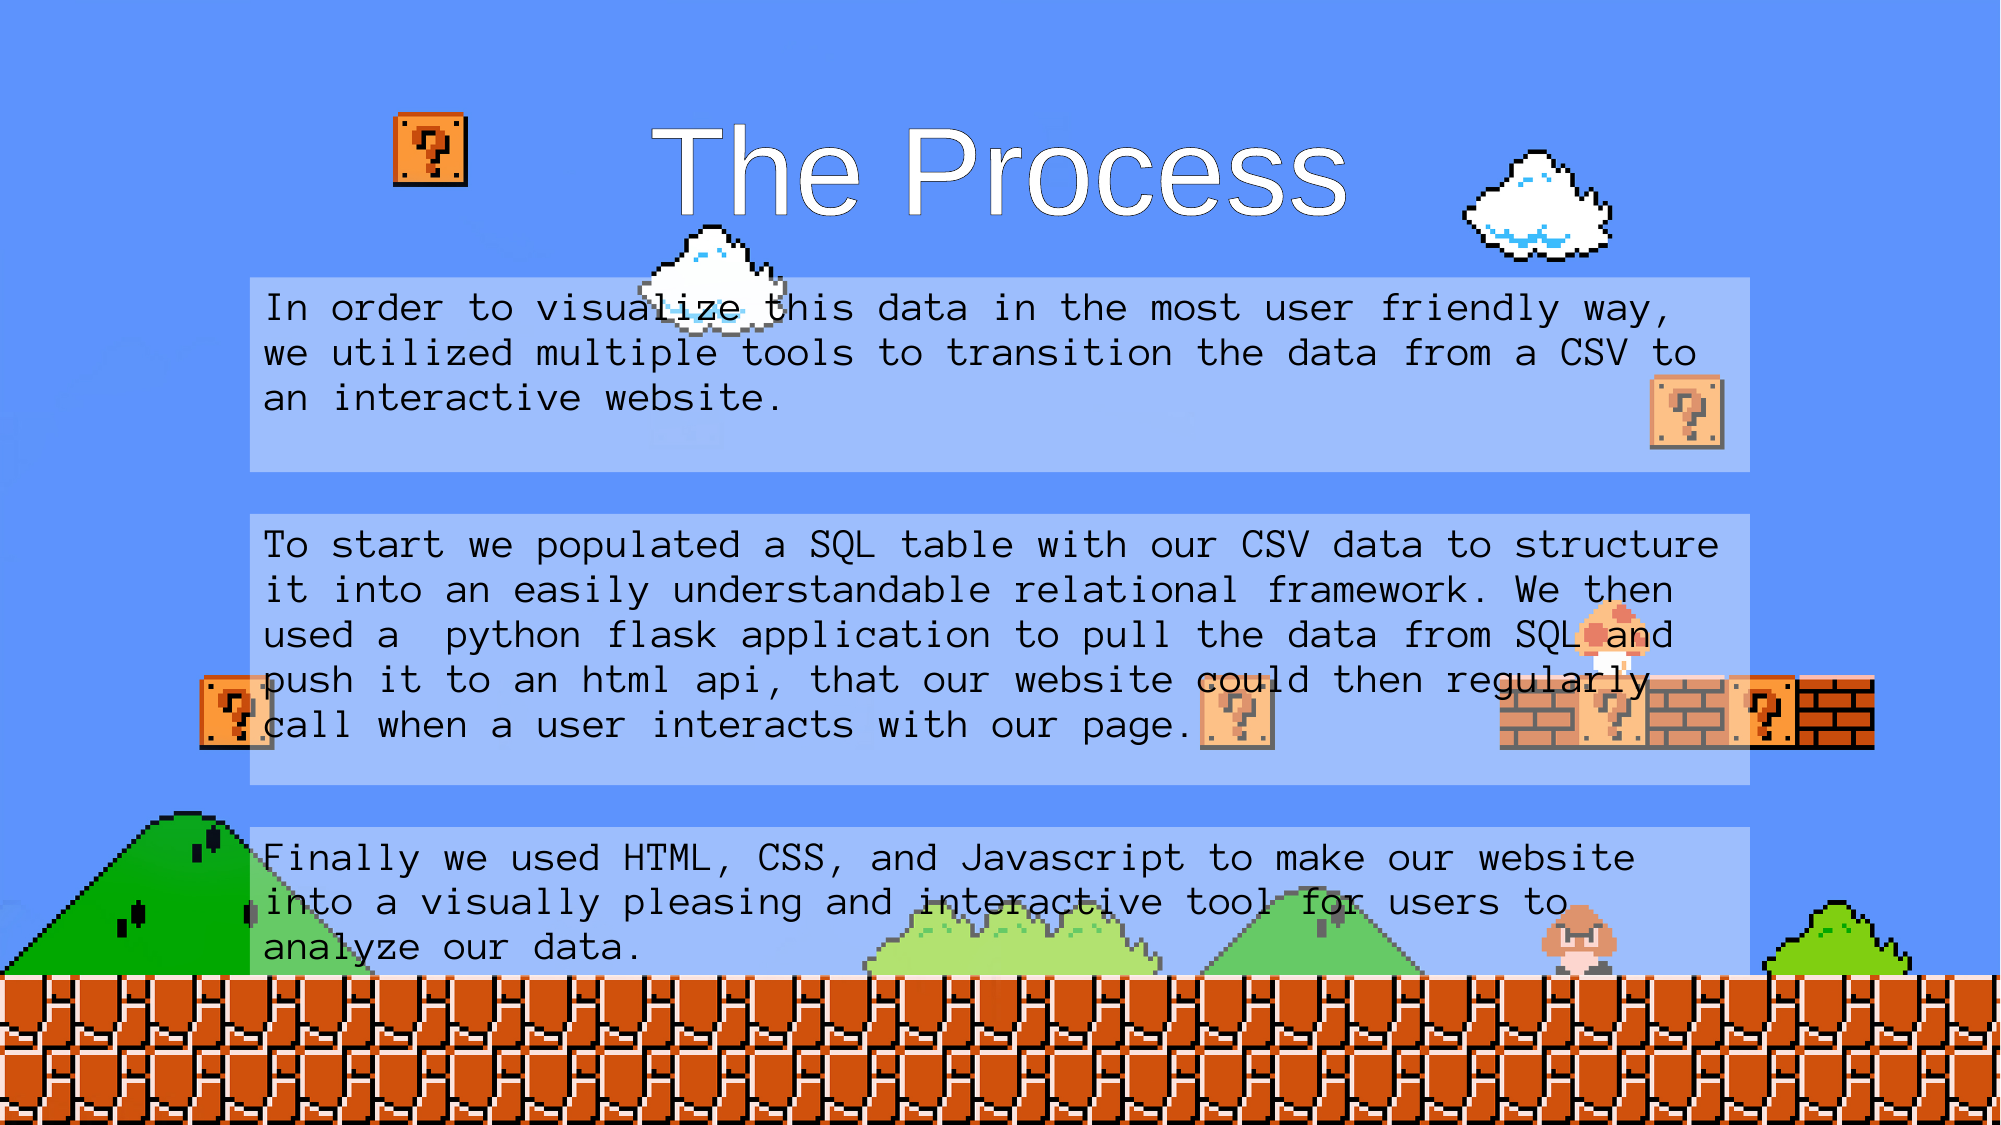

# The Process
In order to visualize this data in the most user friendly way, we utilized multiple tools to transition the data from a CSV to an interactive website.
To start we populated a SQL table with our CSV data to structure it into an easily understandable relational framework. We then used a  python flask application to pull the data from SQL and push it to an html api, that our website could then regularly call when a user interacts with our page.
Finally we used HTML, CSS, and Javascript to make our website into a visually pleasing and interactive tool for users to analyze our data.